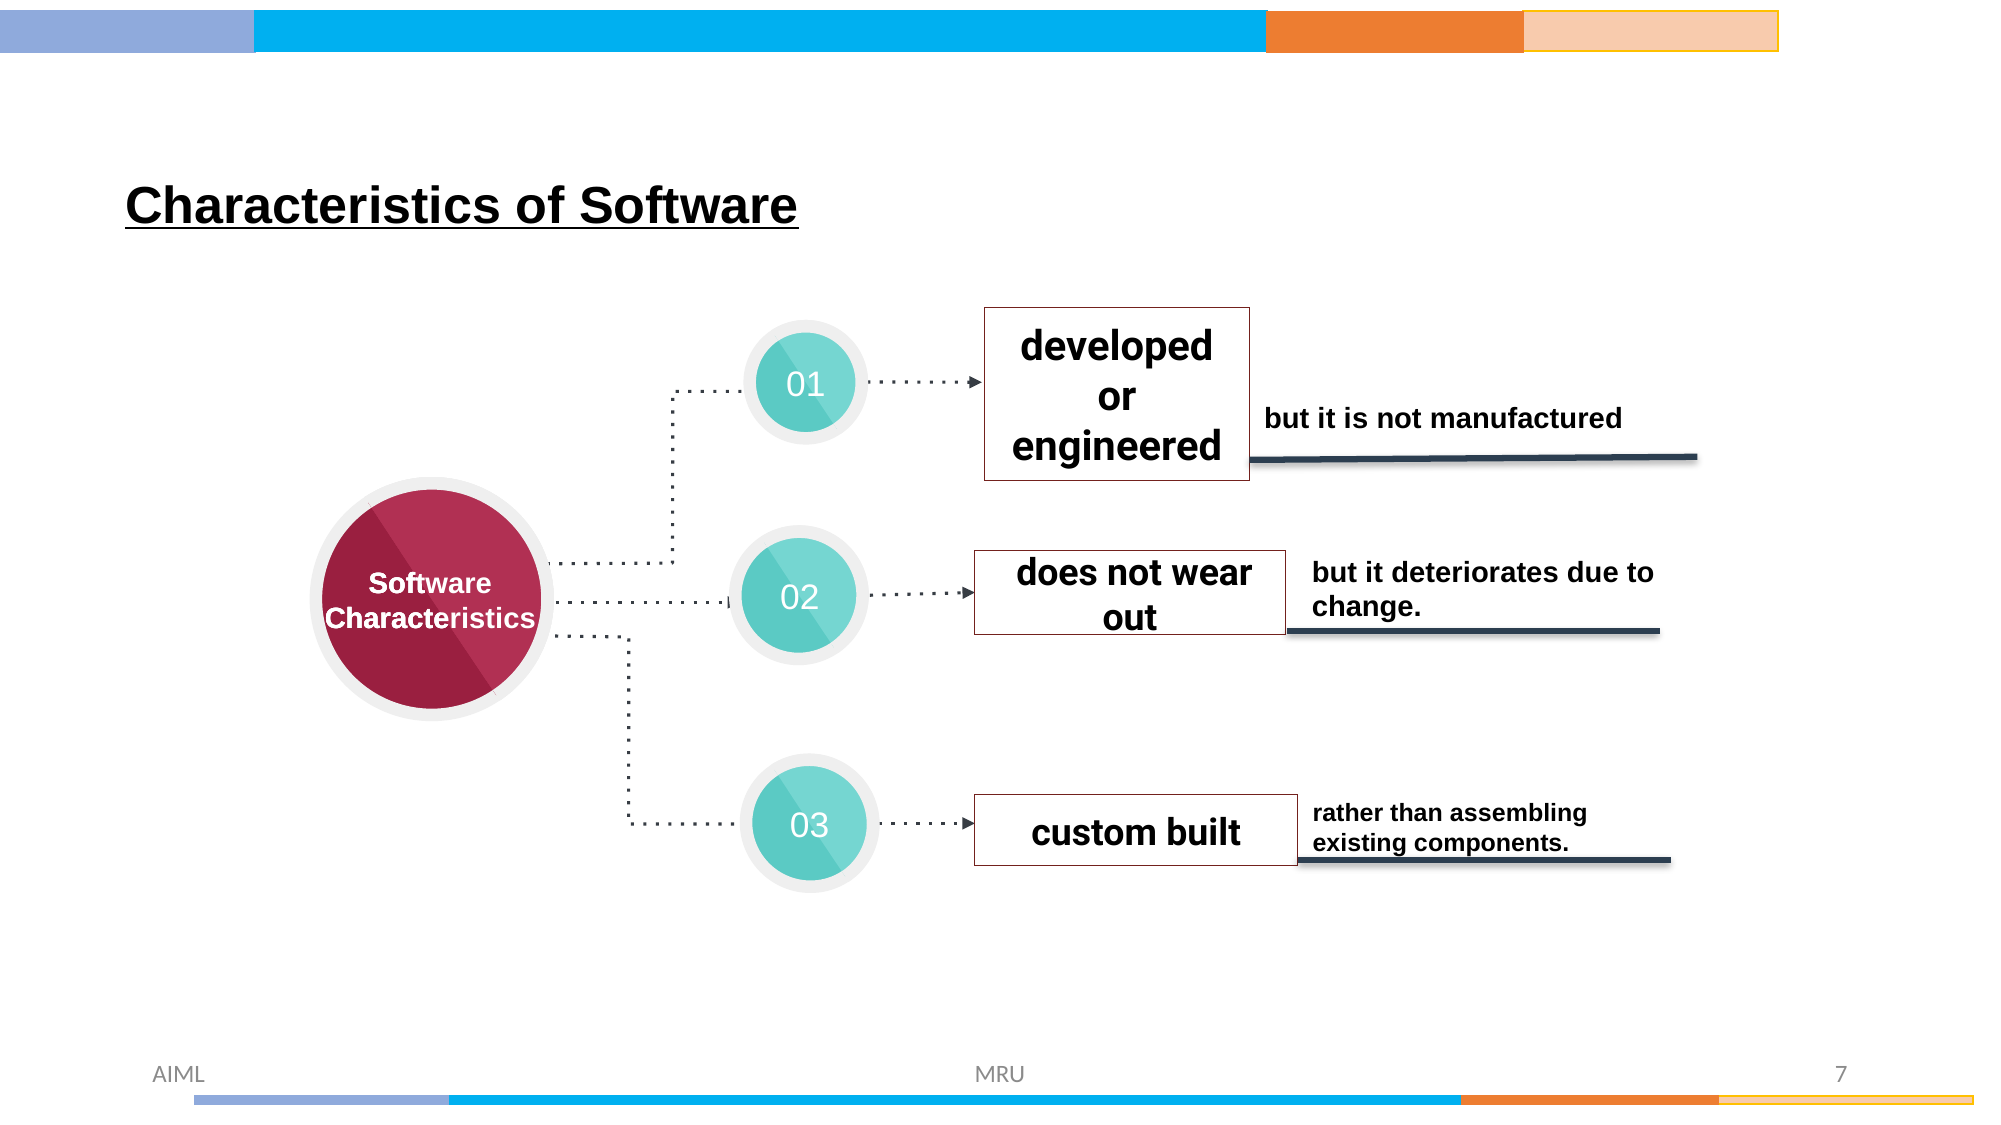

Characteristics of Software

developed or engineered

01

but it is not manufactured

02
but it deteriorates due to change.
 does not wear out
Software
Characteristics

Software
Characteristics

Software
Characteristics

03
rather than assembling existing components.
custom built
AIML
MRU
7